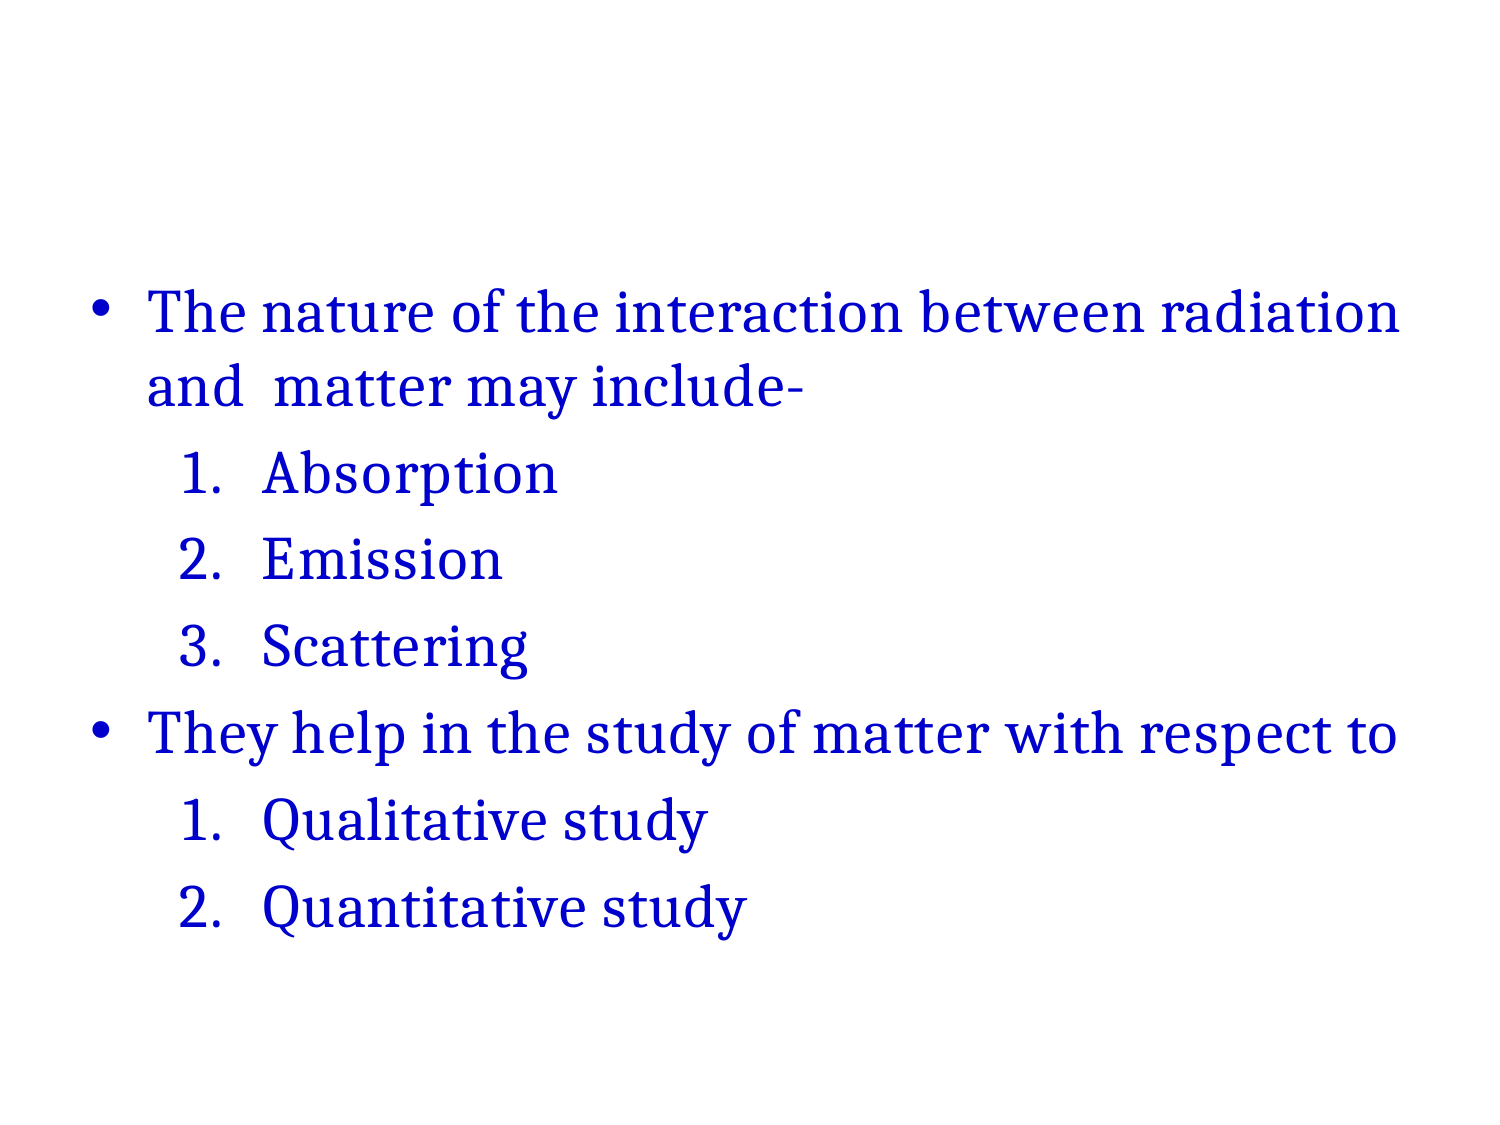

The nature of the interaction between radiation and  matter may include-
Absorption
Emission
Scattering
They help in the study of matter with respect to
Qualitative study
Quantitative study